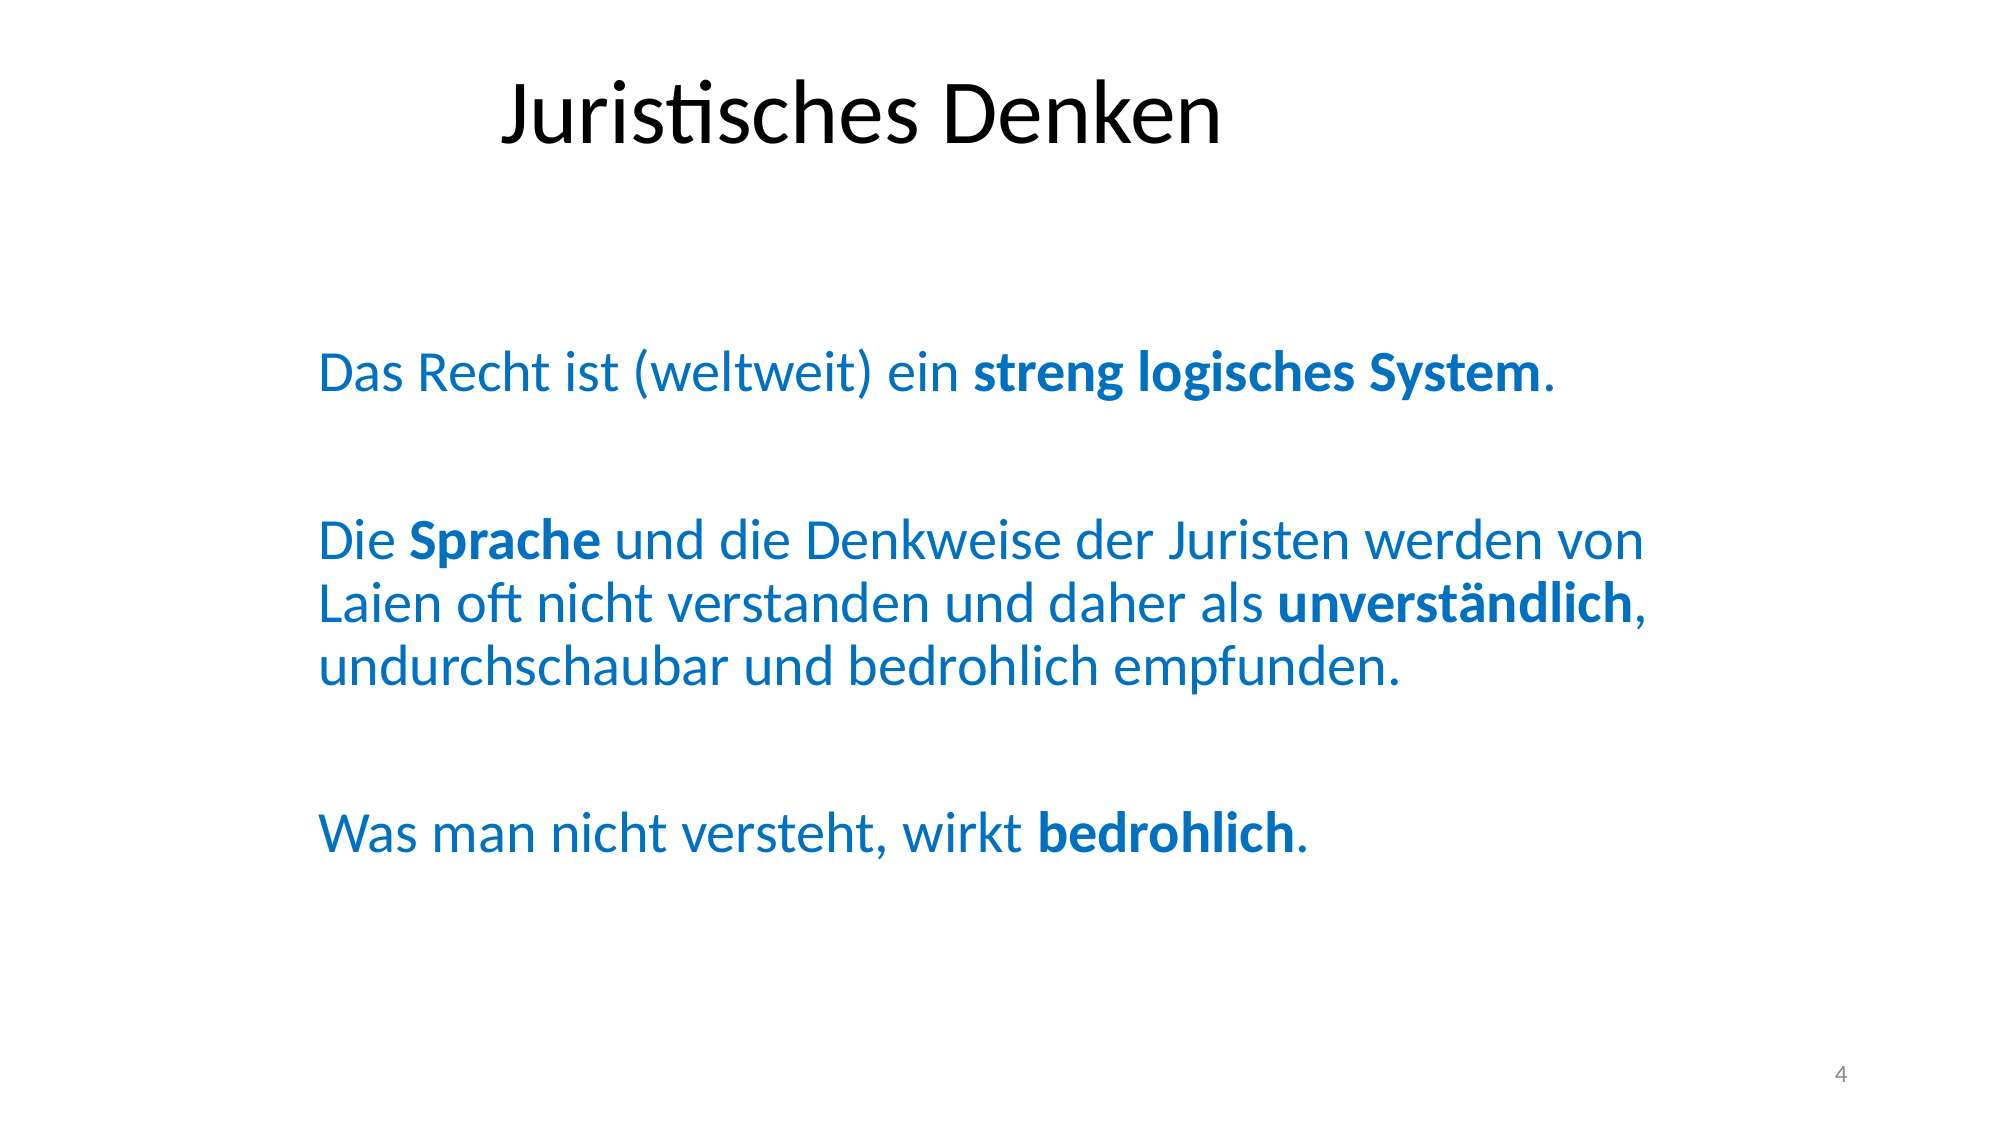

Juristisches Denken
Das Recht ist (weltweit) ein streng logisches System.

Die Sprache und die Denkweise der Juristen werden von Laien oft nicht verstanden und daher als unverständlich, undurchschaubar und bedrohlich empfunden.

Was man nicht versteht, wirkt bedrohlich.
4